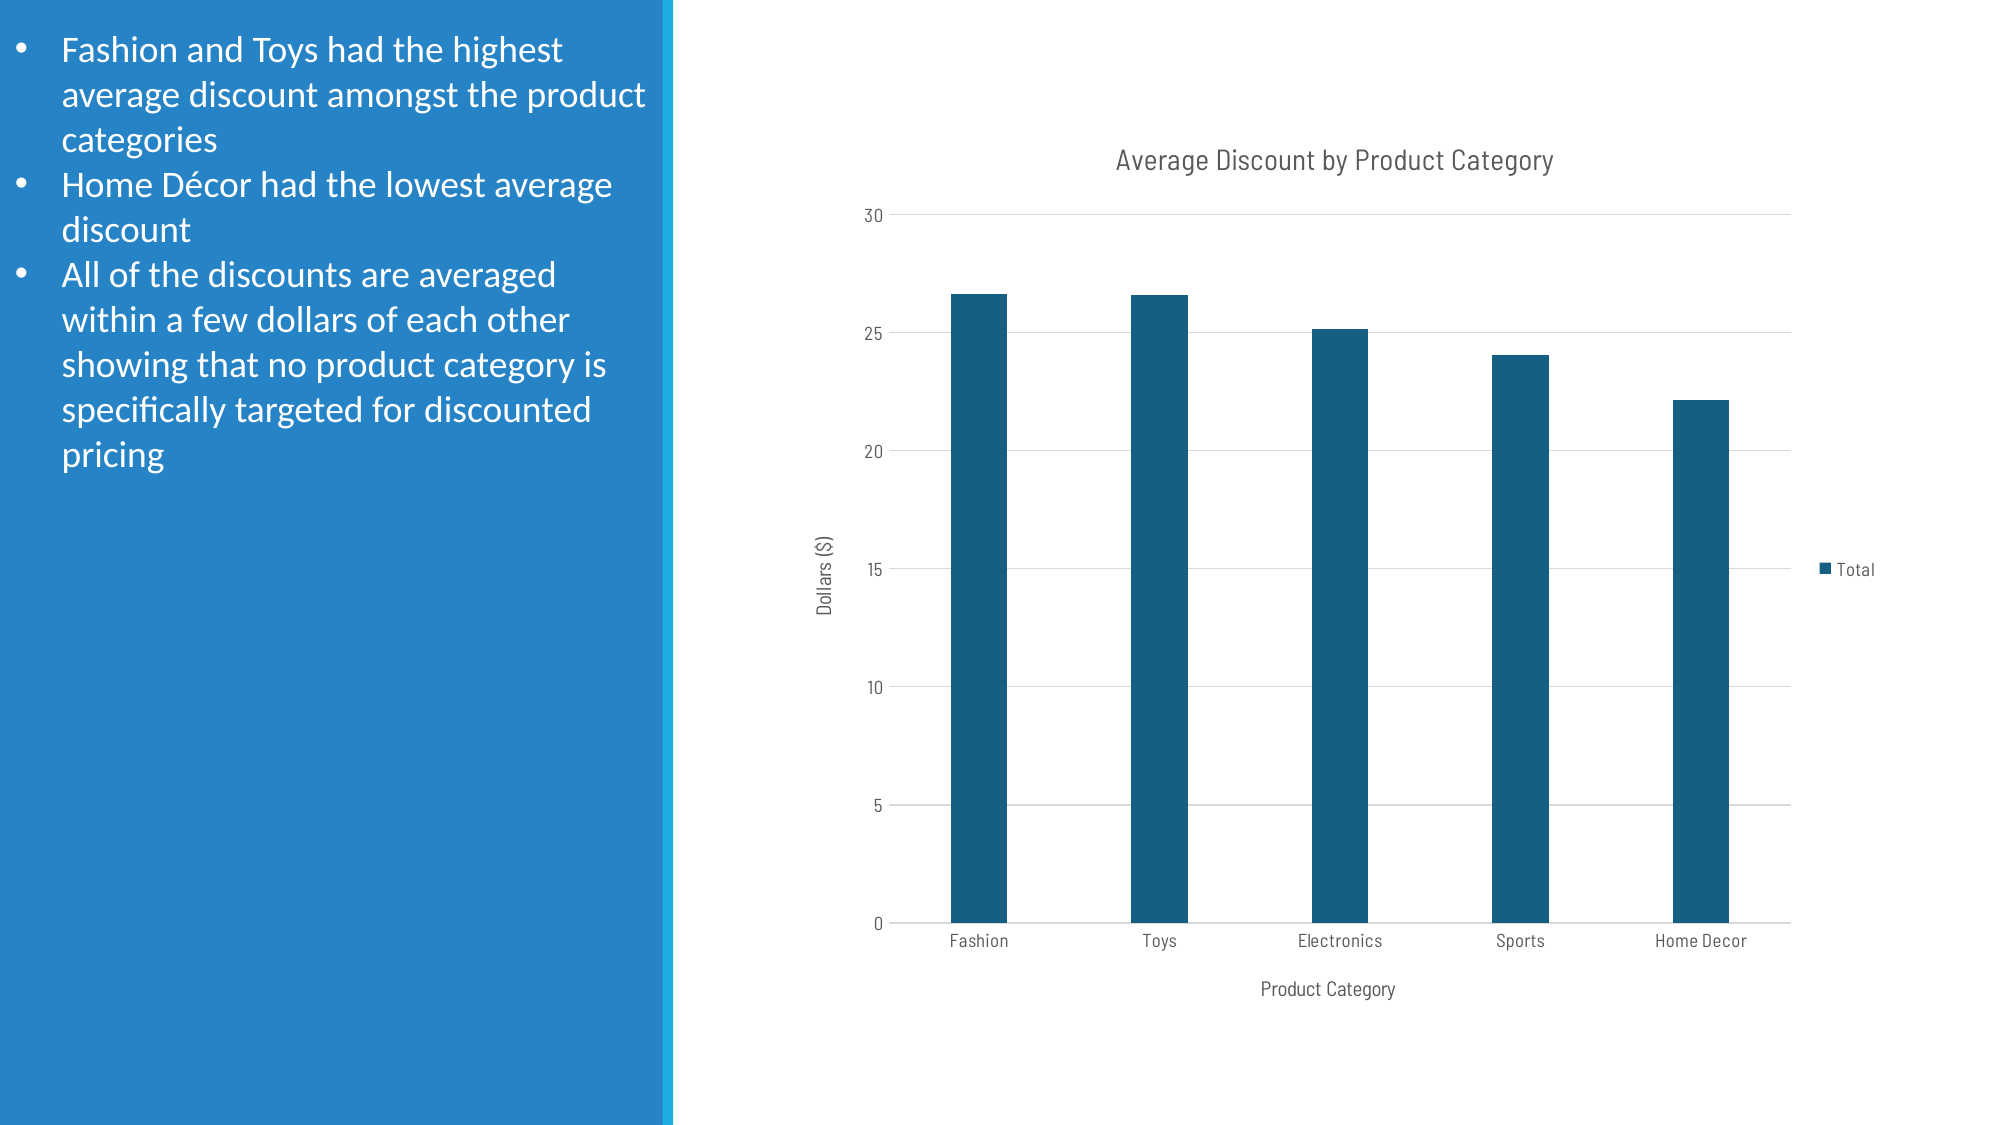

Fashion and Toys had the highest average discount amongst the product categories
Home Décor had the lowest average discount
All of the discounts are averaged within a few dollars of each other showing that no product category is specifically targeted for discounted pricing

### Chart: Average Discount by Product Category

| Category |  |
|---|---|
| Fashion | 26.62715789473685 |
| Toys | 26.589264705882368 |
| Electronics | 25.134904761904767 |
| Sports | 24.03859223300971 |
| Home Decor | 22.137368421052642 |